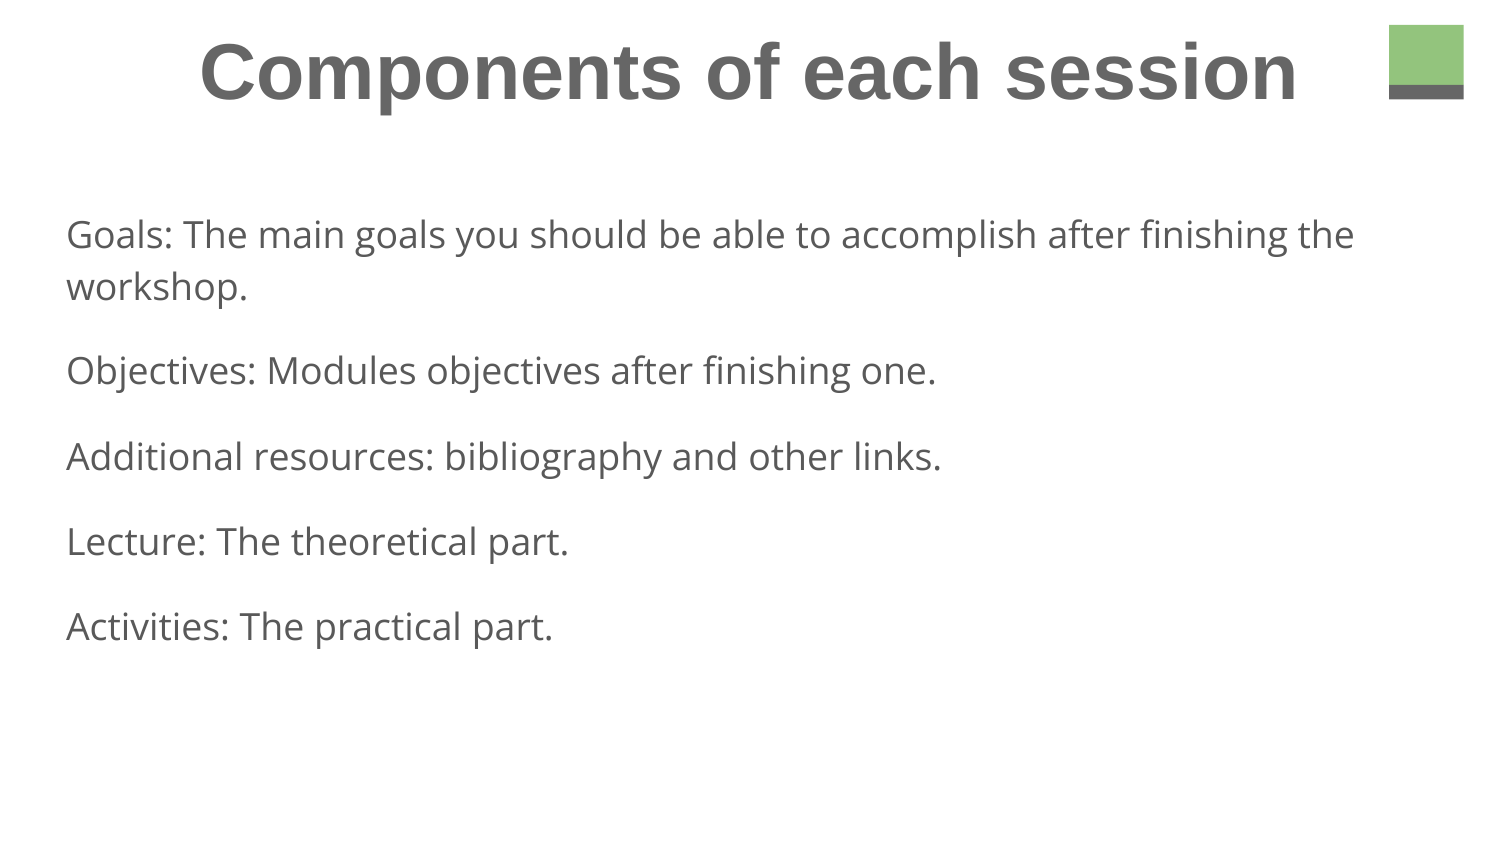

# Components of each session
Goals: The main goals you should be able to accomplish after finishing the workshop.
Objectives: Modules objectives after finishing one.
Additional resources: bibliography and other links.
Lecture: The theoretical part.
Activities: The practical part.